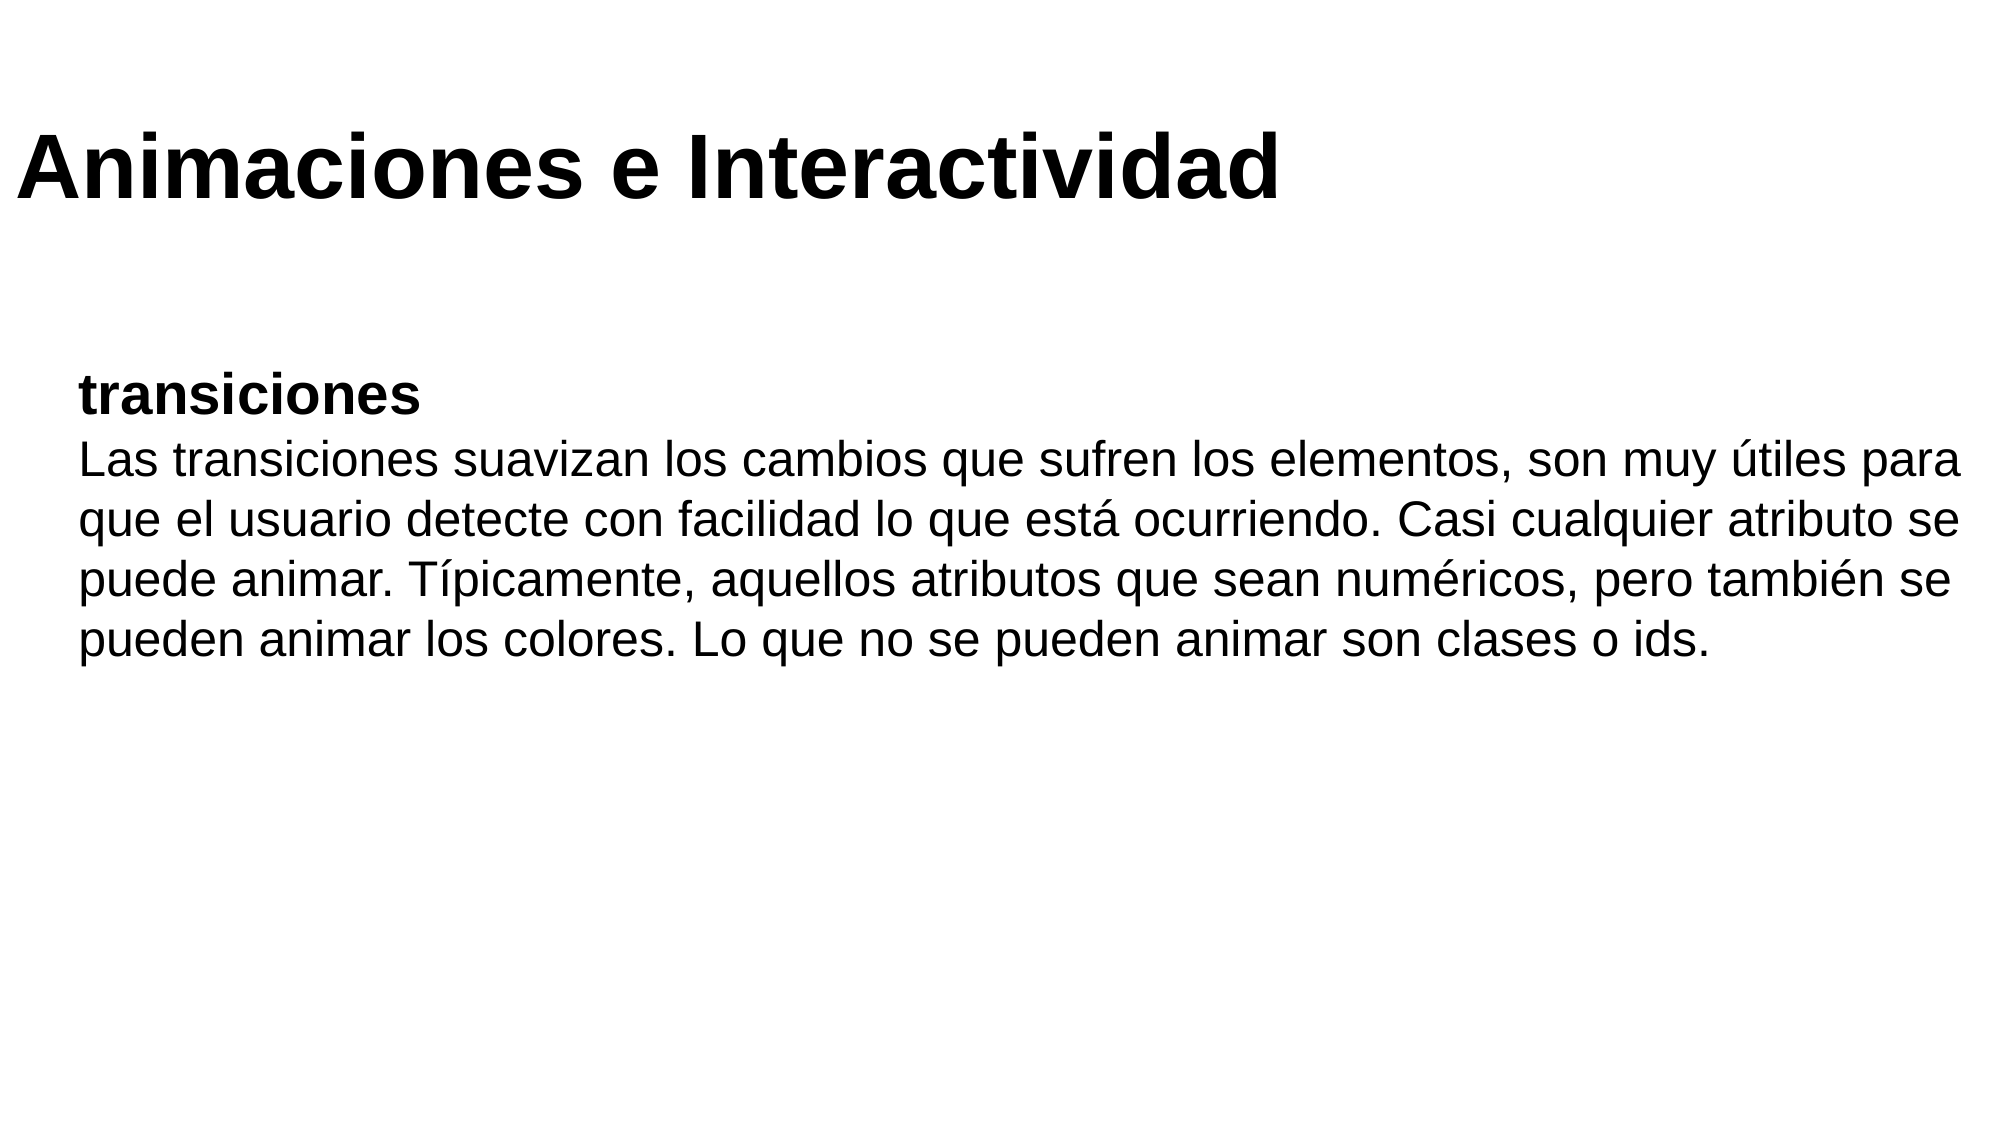

Animaciones e Interactividad
transiciones
Las transiciones suavizan los cambios que sufren los elementos, son muy útiles para que el usuario detecte con facilidad lo que está ocurriendo. Casi cualquier atributo se puede animar. Típicamente, aquellos atributos que sean numéricos, pero también se pueden animar los colores. Lo que no se pueden animar son clases o ids.